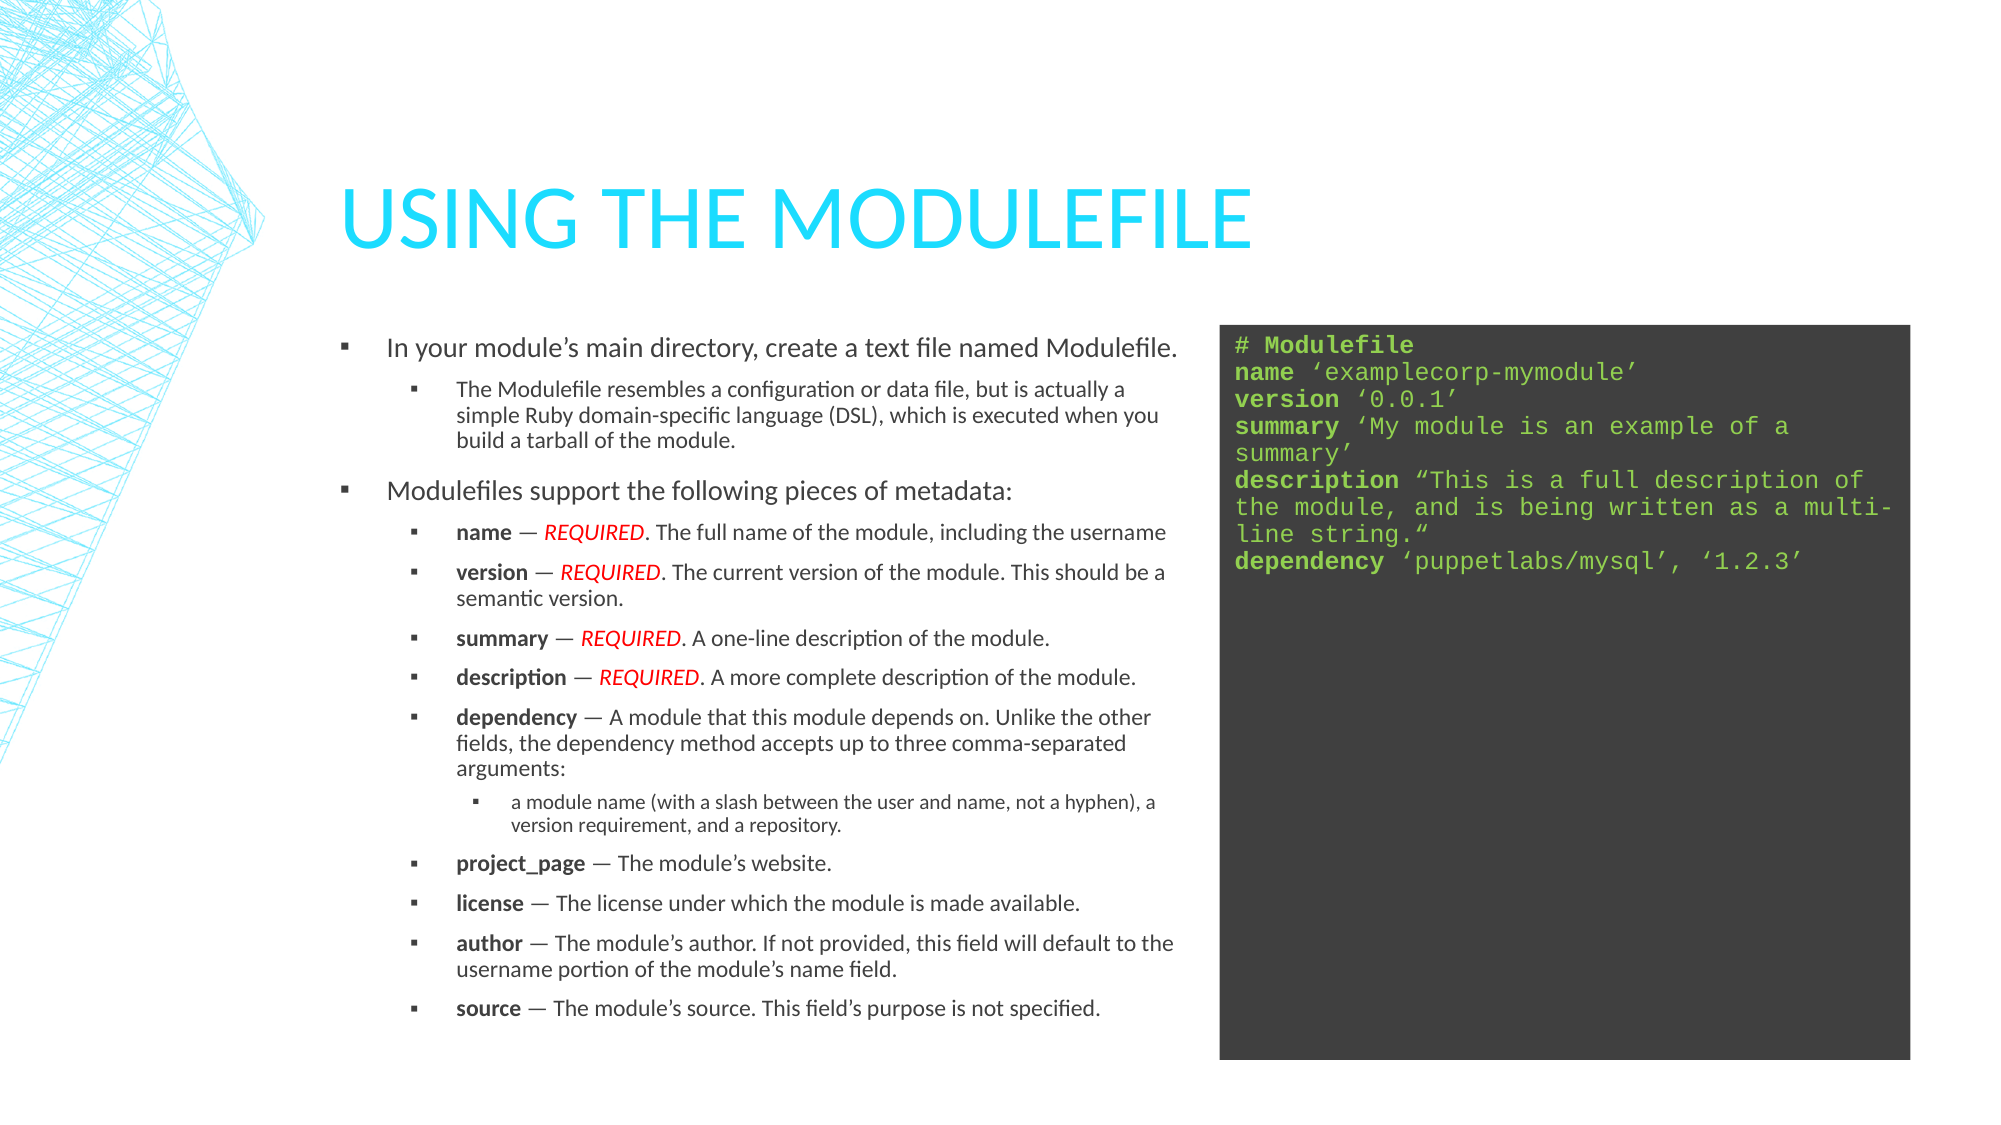

# Using the ModuleFile
In your module’s main directory, create a text file named Modulefile.
The Modulefile resembles a configuration or data file, but is actually a simple Ruby domain-specific language (DSL), which is executed when you build a tarball of the module.
Modulefiles support the following pieces of metadata:
name — REQUIRED. The full name of the module, including the username
version — REQUIRED. The current version of the module. This should be a semantic version.
summary — REQUIRED. A one-line description of the module.
description — REQUIRED. A more complete description of the module.
dependency — A module that this module depends on. Unlike the other fields, the dependency method accepts up to three comma-separated arguments:
a module name (with a slash between the user and name, not a hyphen), a version requirement, and a repository.
project_page — The module’s website.
license — The license under which the module is made available.
author — The module’s author. If not provided, this field will default to the username portion of the module’s name field.
source — The module’s source. This field’s purpose is not specified.
# Modulefile name ‘examplecorp-mymodule’ version ‘0.0.1’ summary ‘My module is an example of a summary’ description “This is a full description of the module, and is being written as a multi-line string.“ dependency ‘puppetlabs/mysql’, ‘1.2.3’